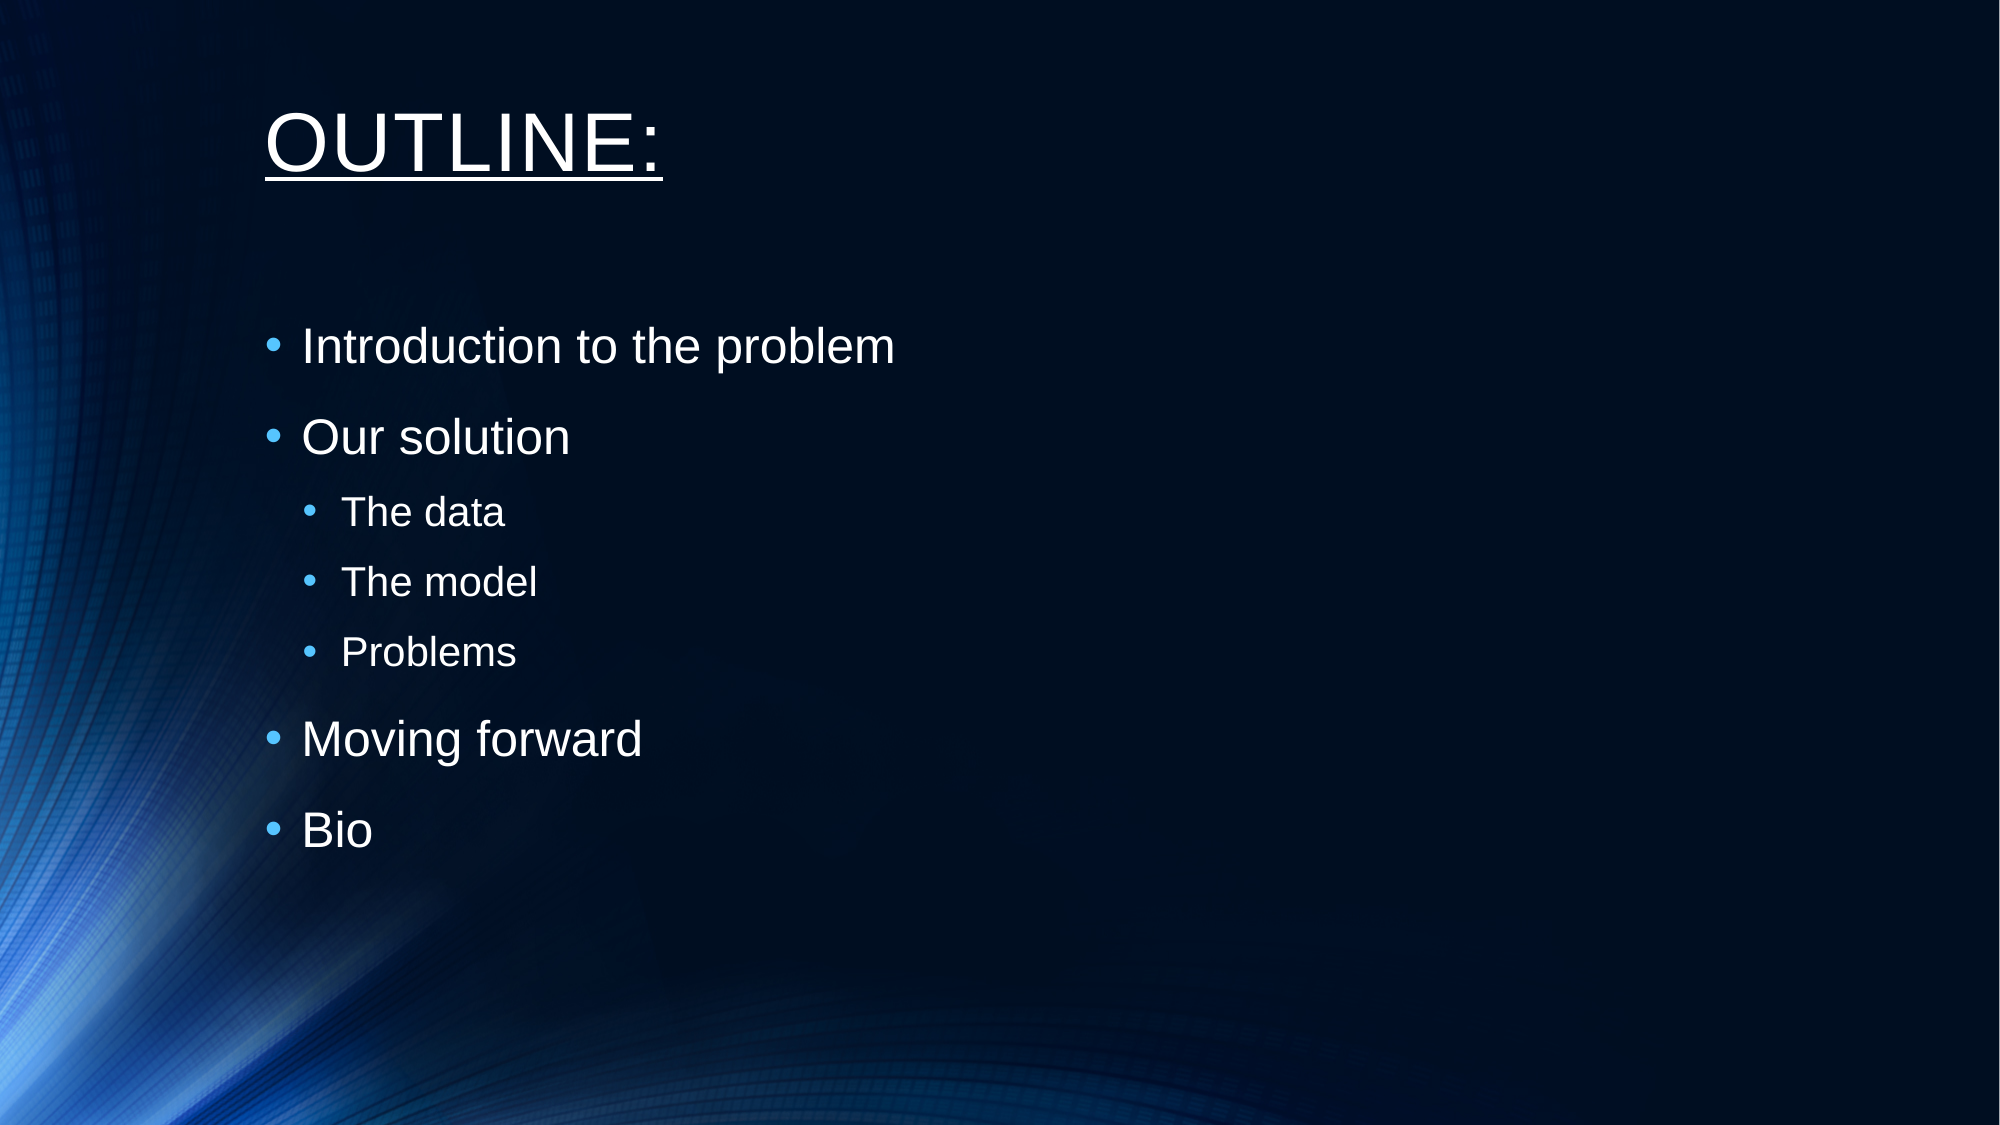

# OUTLINE:
Introduction to the problem
Our solution
The data
The model
Problems
Moving forward
Bio